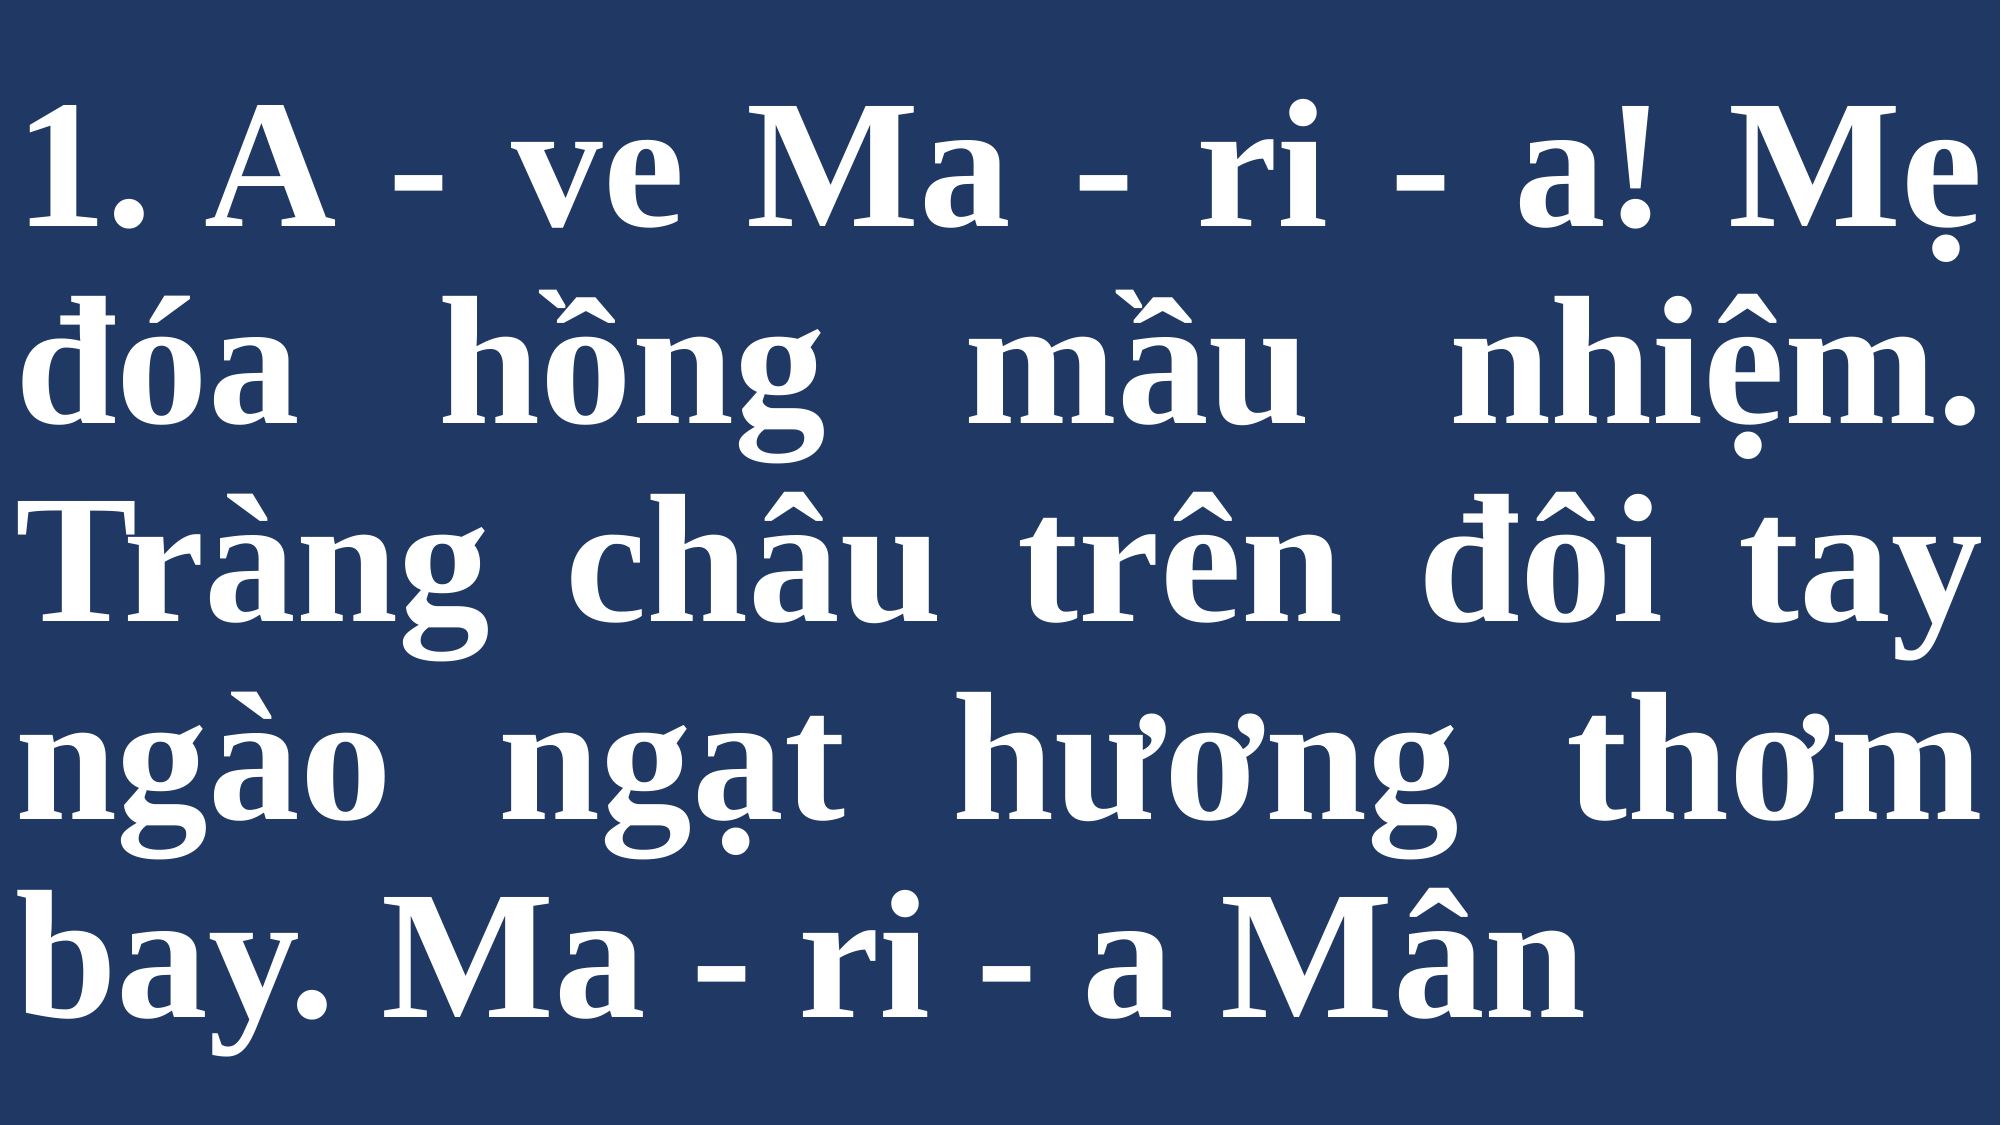

# 1. A - ve Ma - ri - a! Mẹ đóa hồng mầu nhiệm. Tràng châu trên đôi tay ngào ngạt hương thơm bay. Ma - ri - a Mân